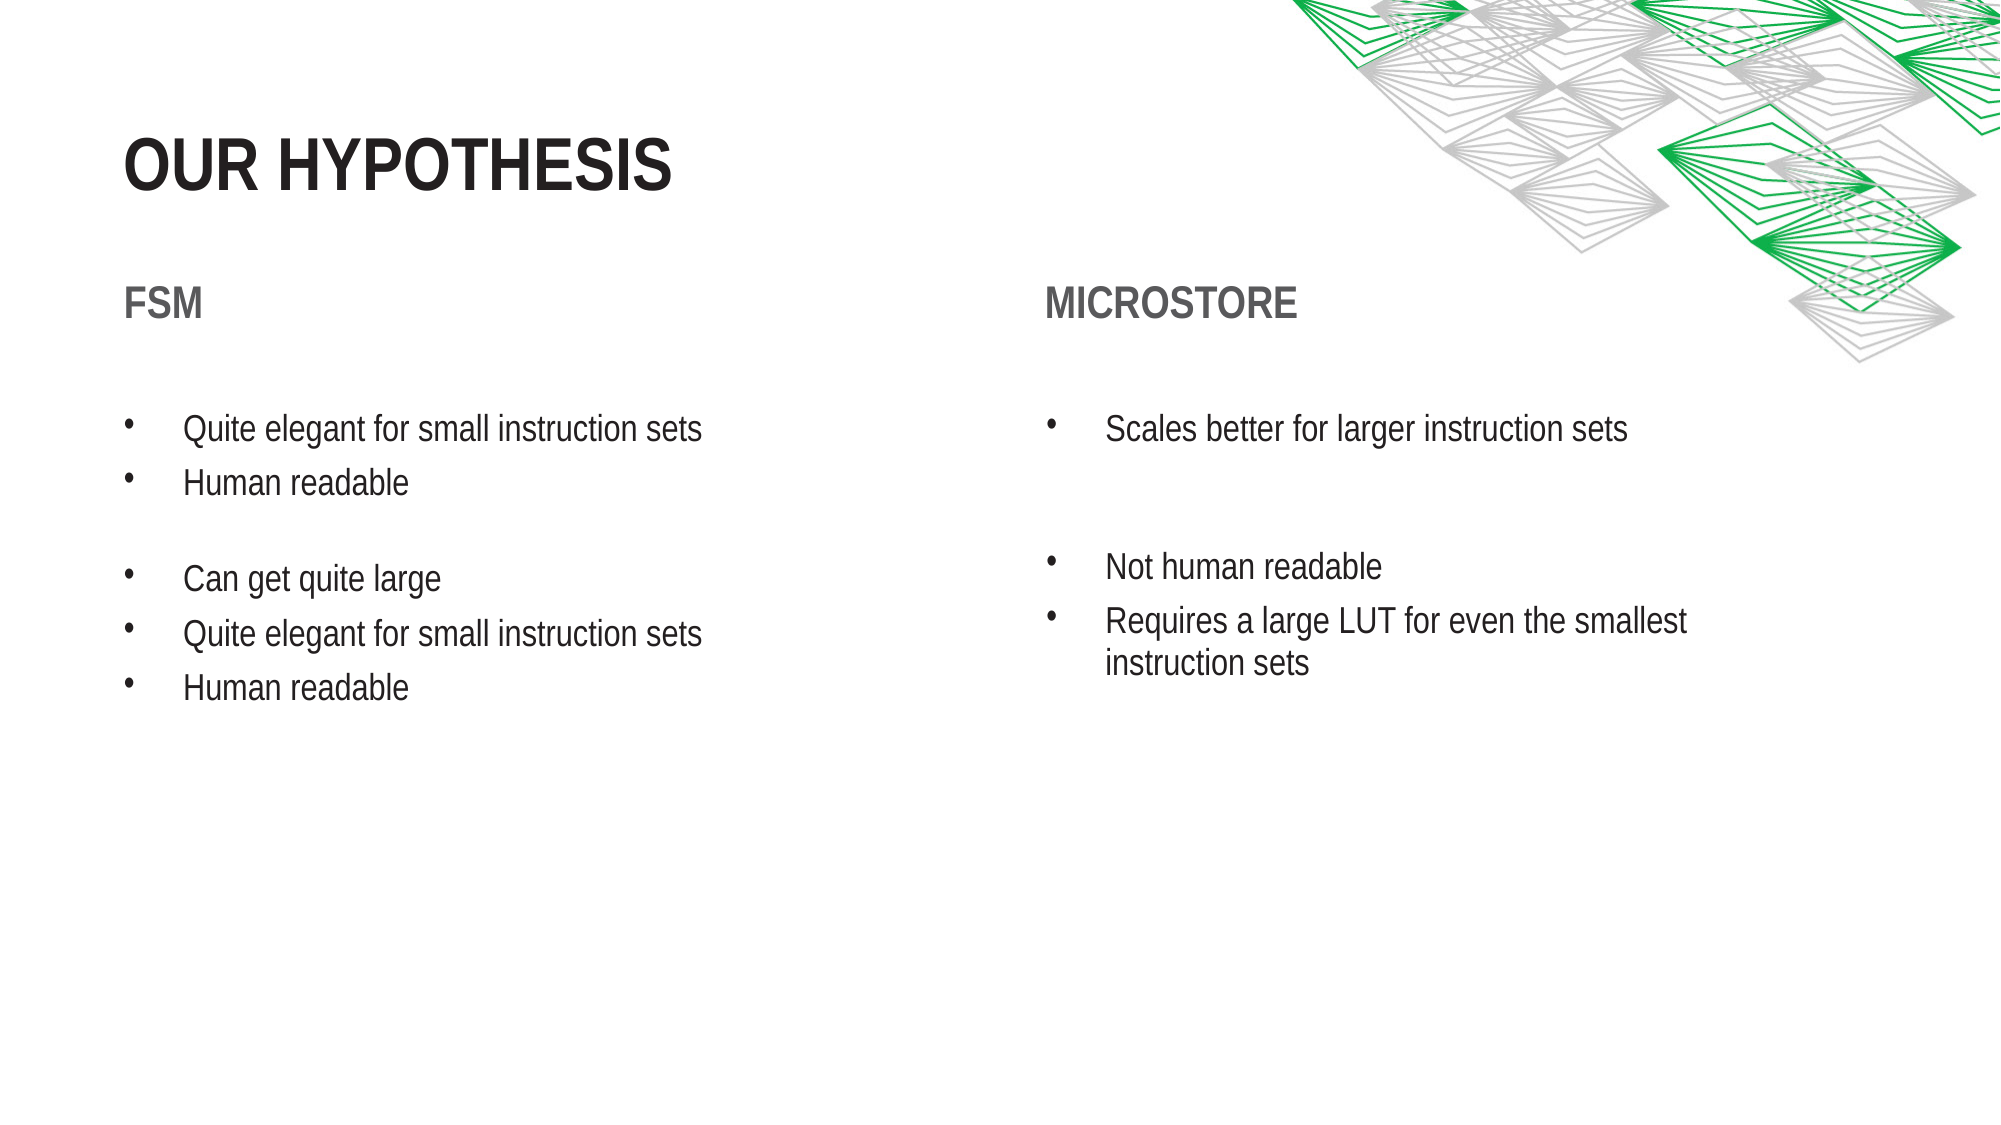

# Our hypothesis
FSM						  Microstore
Quite elegant for small instruction sets
Human readable
Can get quite large
Quite elegant for small instruction sets
Human readable

Scales better for larger instruction sets
Not human readable
Requires a large LUT for even the smallest instruction sets